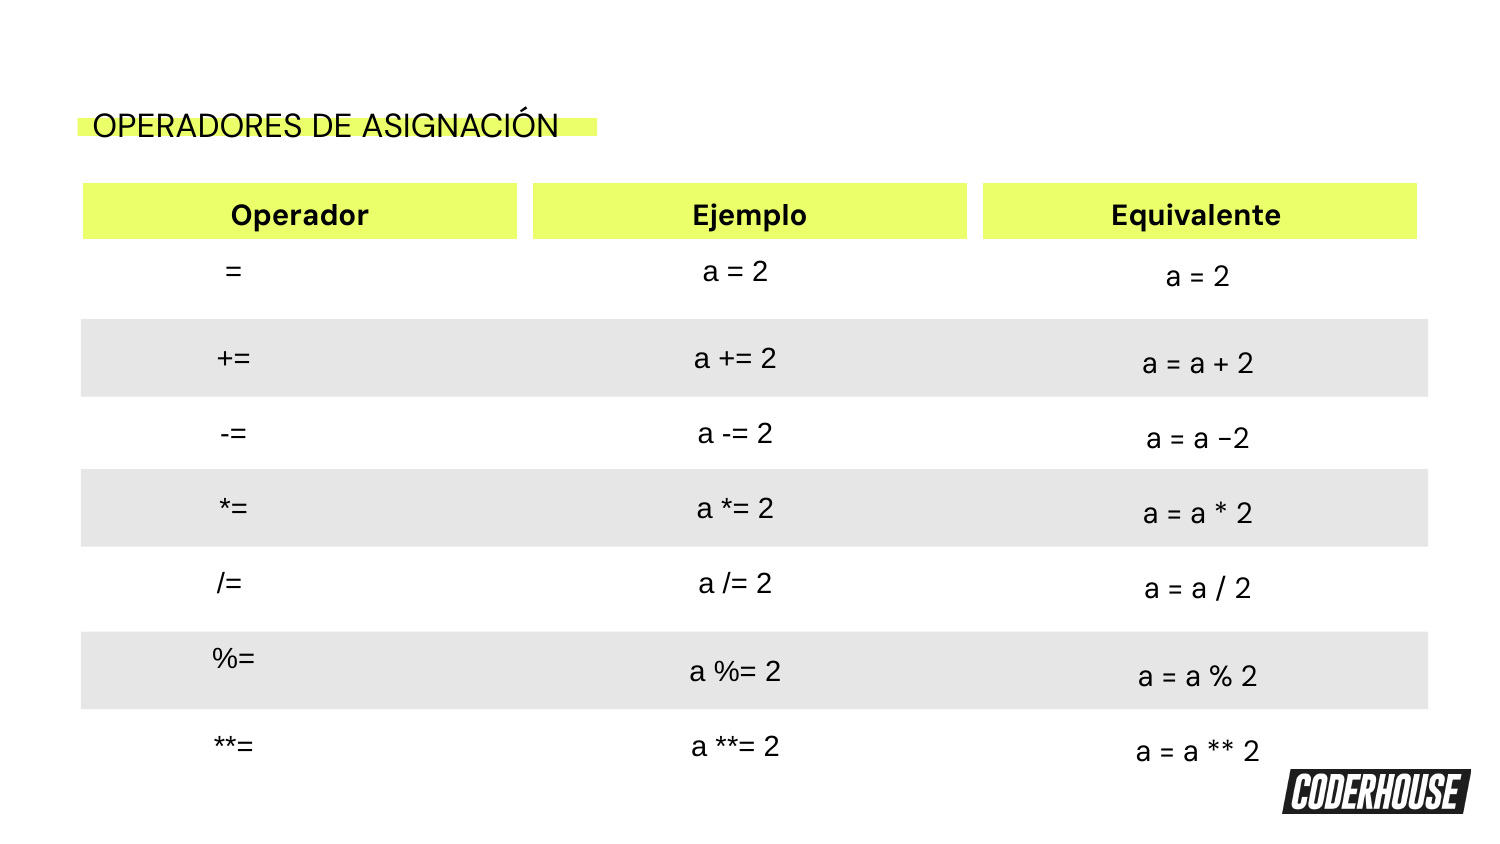

OPERADORES DE ASIGNACIÓN

Operador
Ejemplo
Equivalente

=

a = 2
a = 2

+=

a += 2
a = a + 2

-=

a -= 2
a = a -2

*=

a *= 2
a = a * 2

/=

a /= 2

a = a / 2

%=

a %= 2

a = a % 2

**=

a **= 2
a = a ** 2